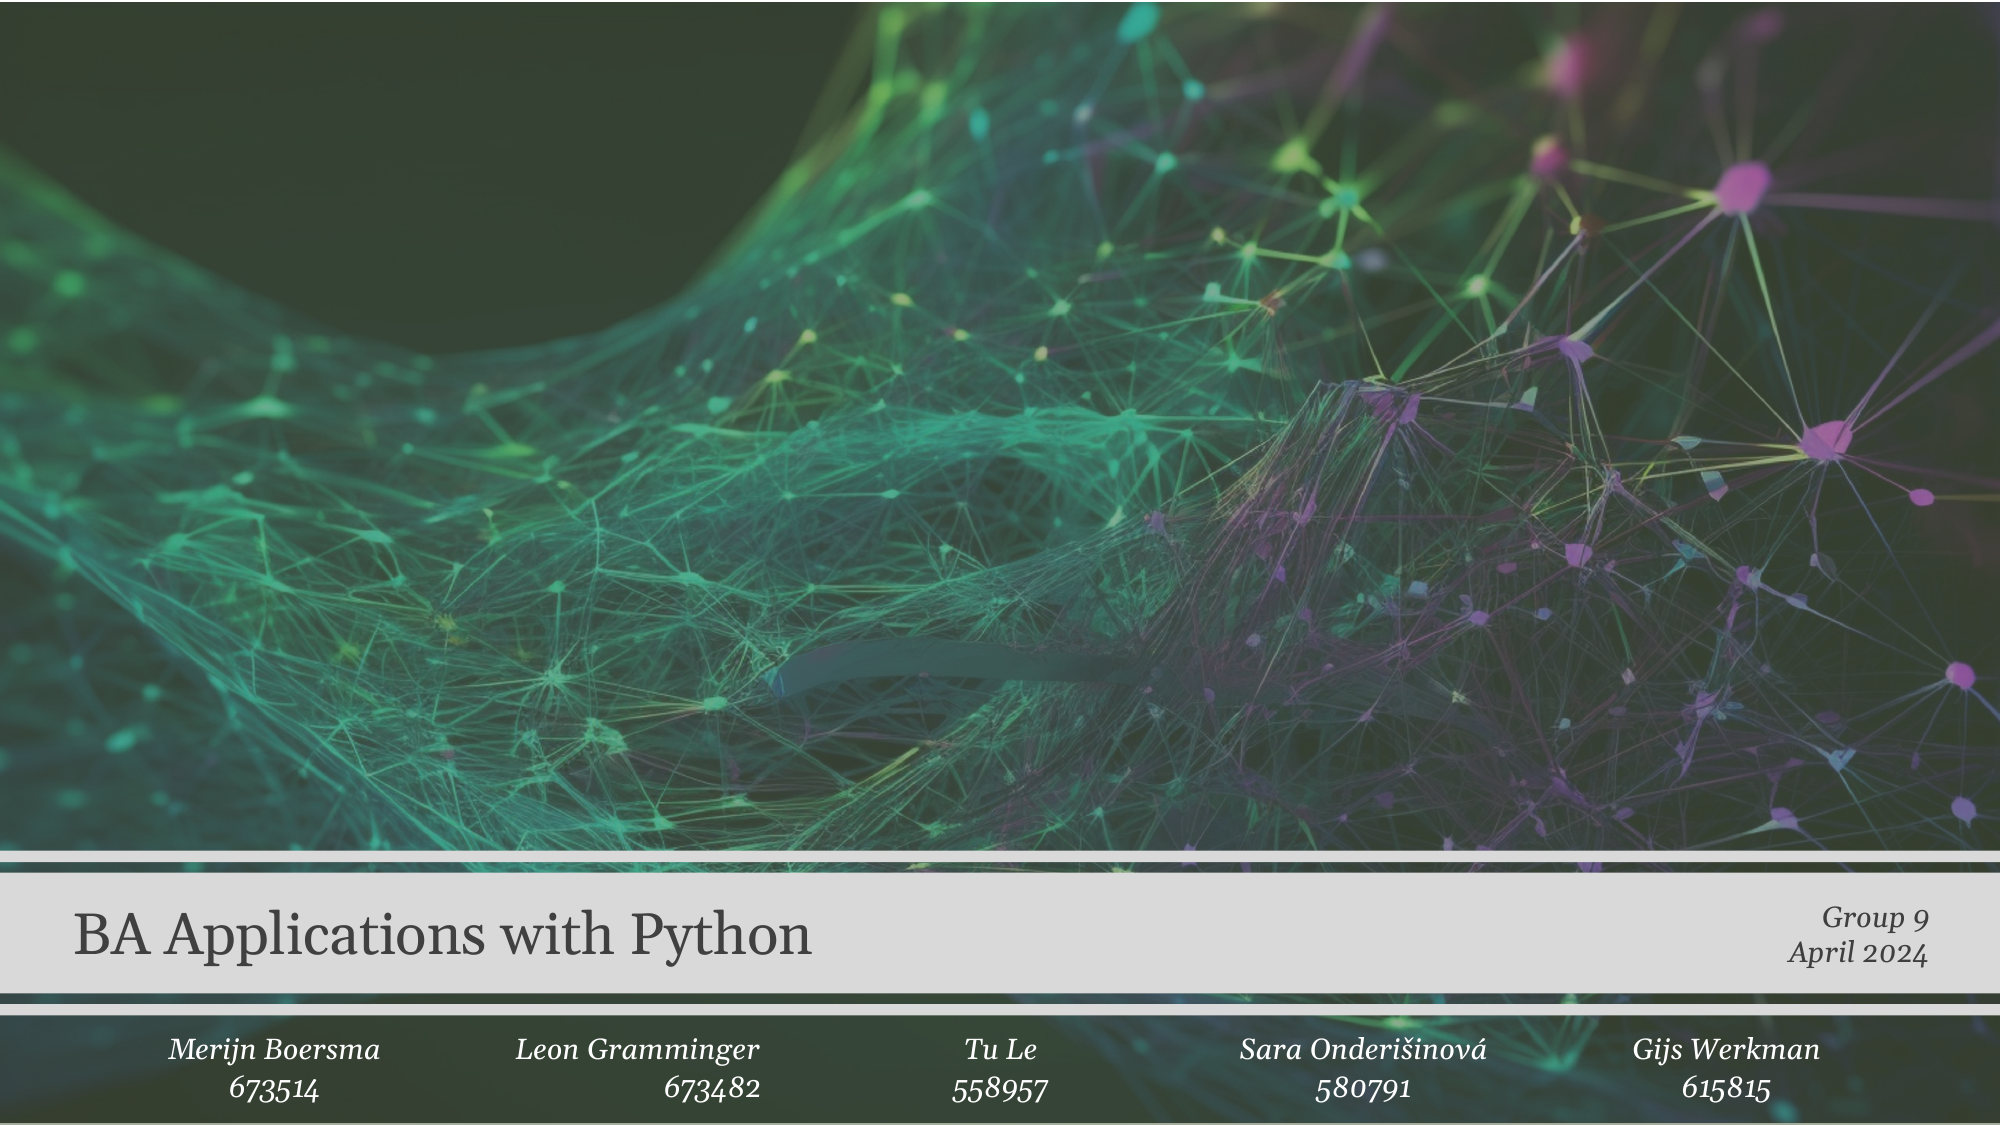

BA Applications with Python
Group 9
April 2024
| Merijn Boersma 673514 | Leon Gramminger 673482 | Tu Le 558957 | Sara Onderišinová 580791 | Gijs Werkman 615815 |
| --- | --- | --- | --- | --- |